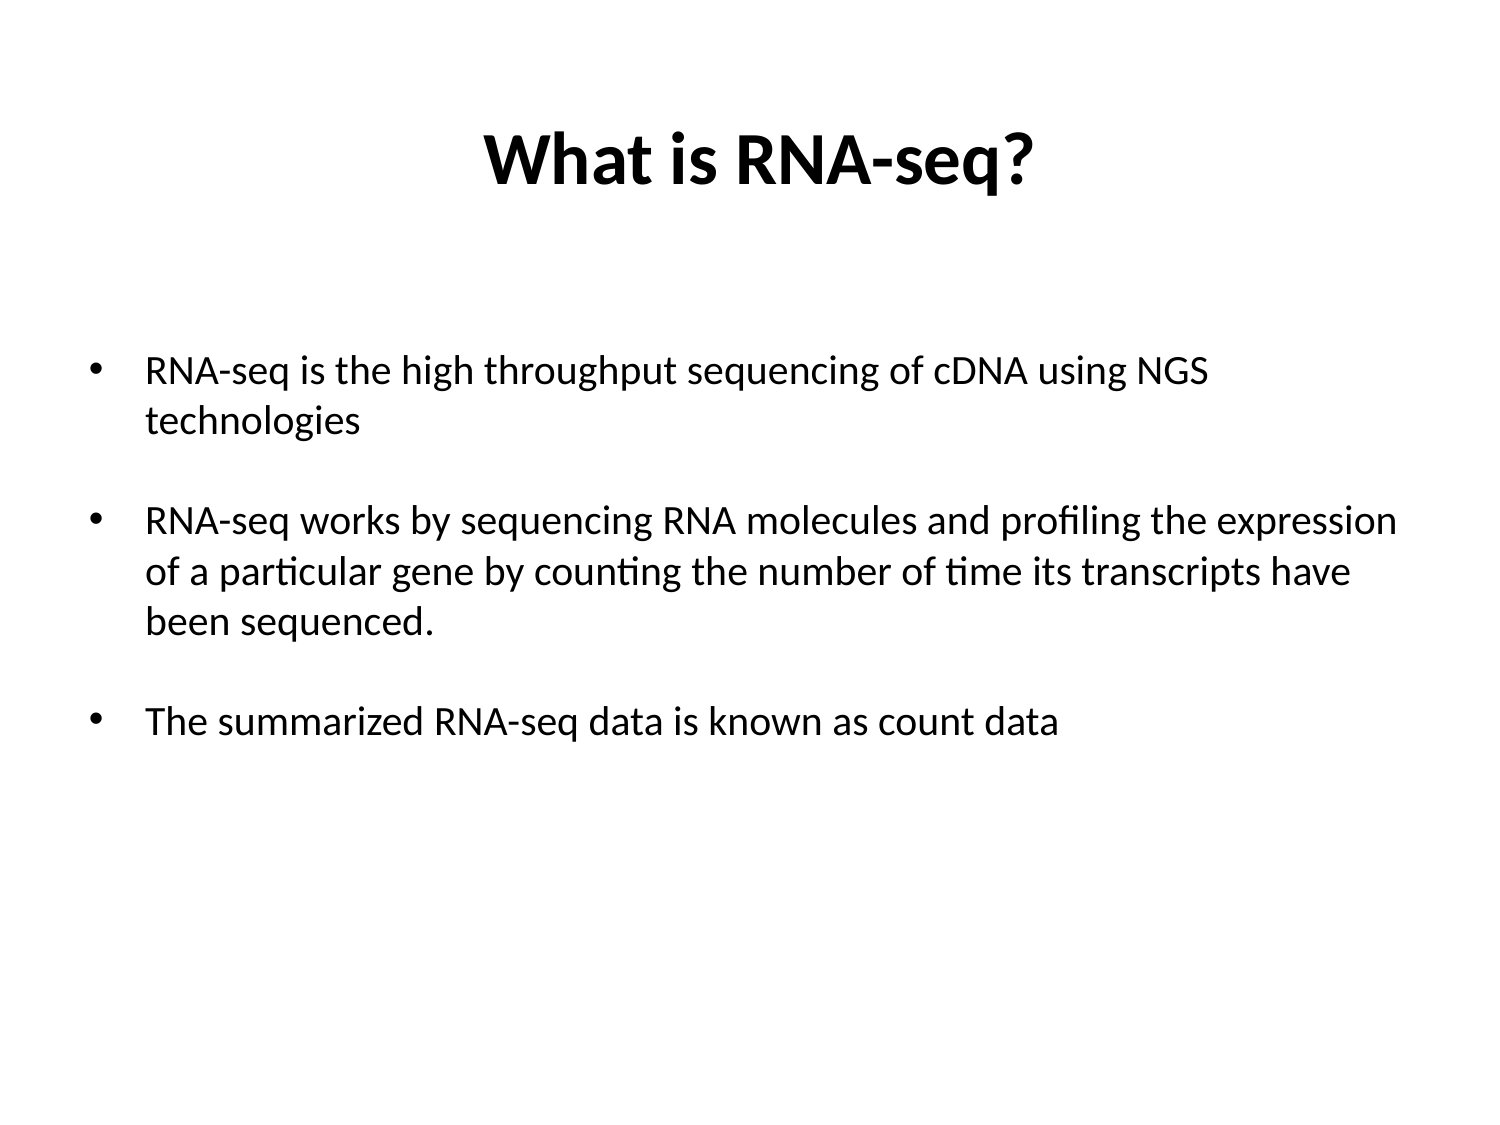

1
# What is RNA-seq?
RNA-seq is the high throughput sequencing of cDNA using NGS technologies

RNA-seq works by sequencing RNA molecules and profiling the expression of a particular gene by counting the number of time its transcripts have been sequenced.

The summarized RNA-seq data is known as count data